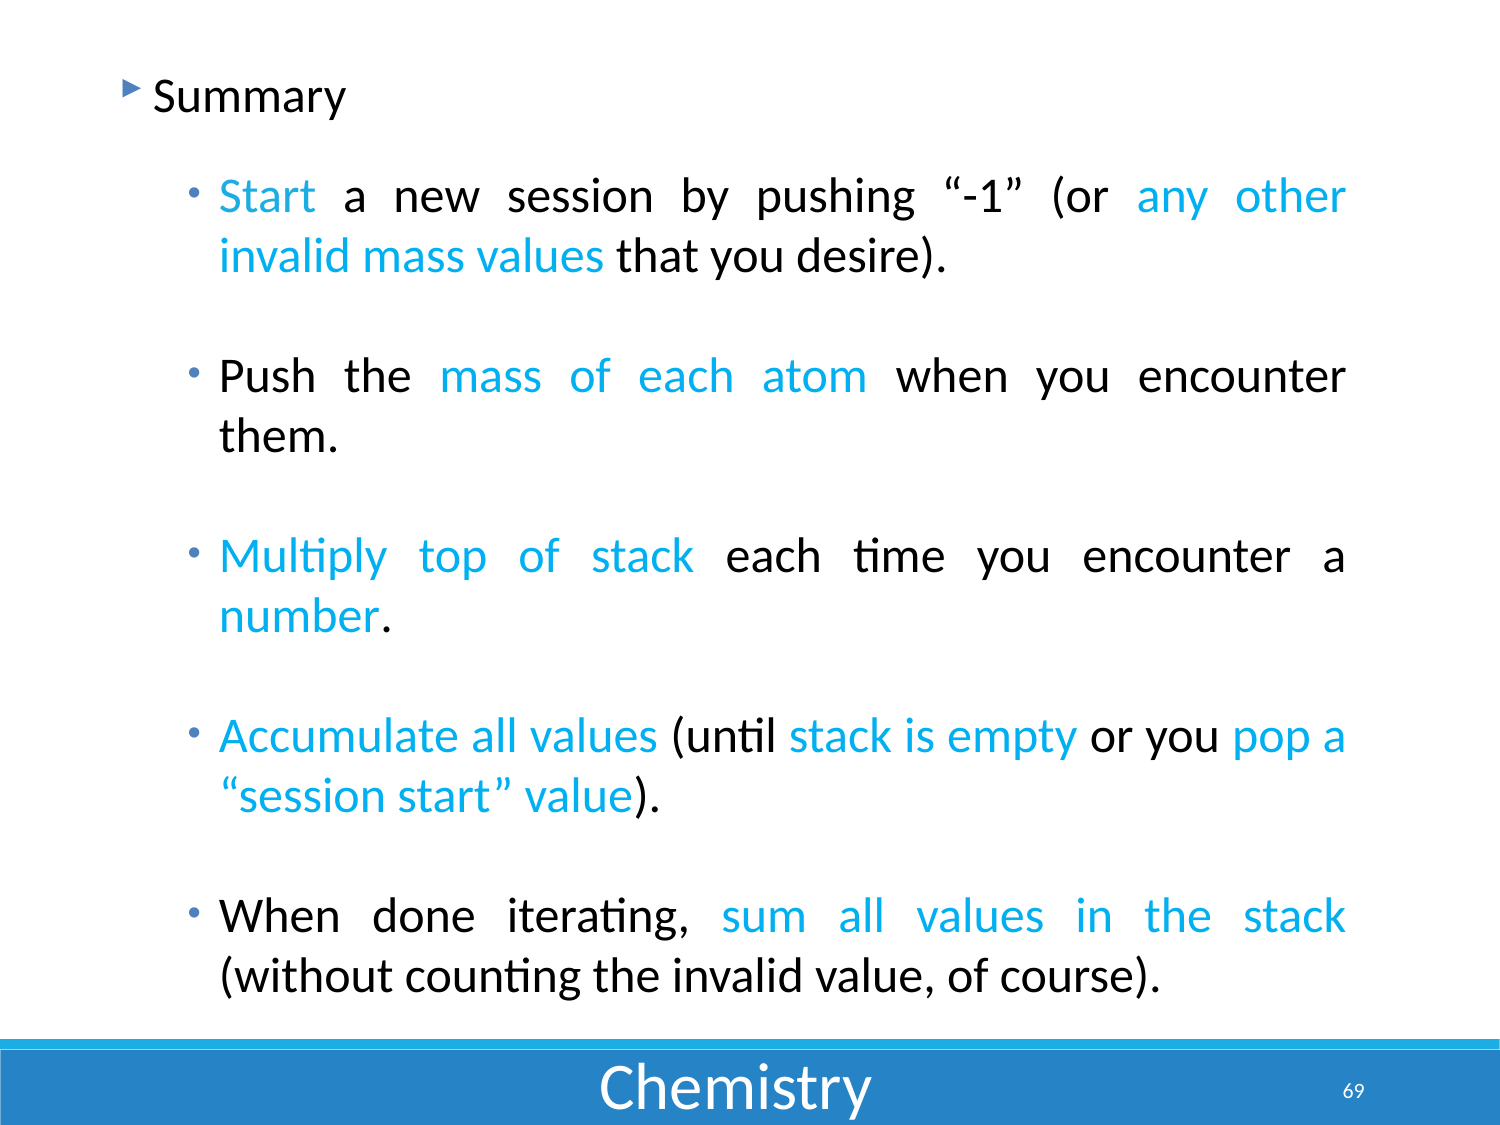

Summary

Start a new session by pushing “-1” (or any other invalid mass values that you desire).

Push the mass of each atom when you encounter them.

Multiply top of stack each time you encounter a number.

Accumulate all values (until stack is empty or you pop a “session start” value).

When done iterating, sum all values in the stack (without counting the invalid value, of course).
Chemistry
69